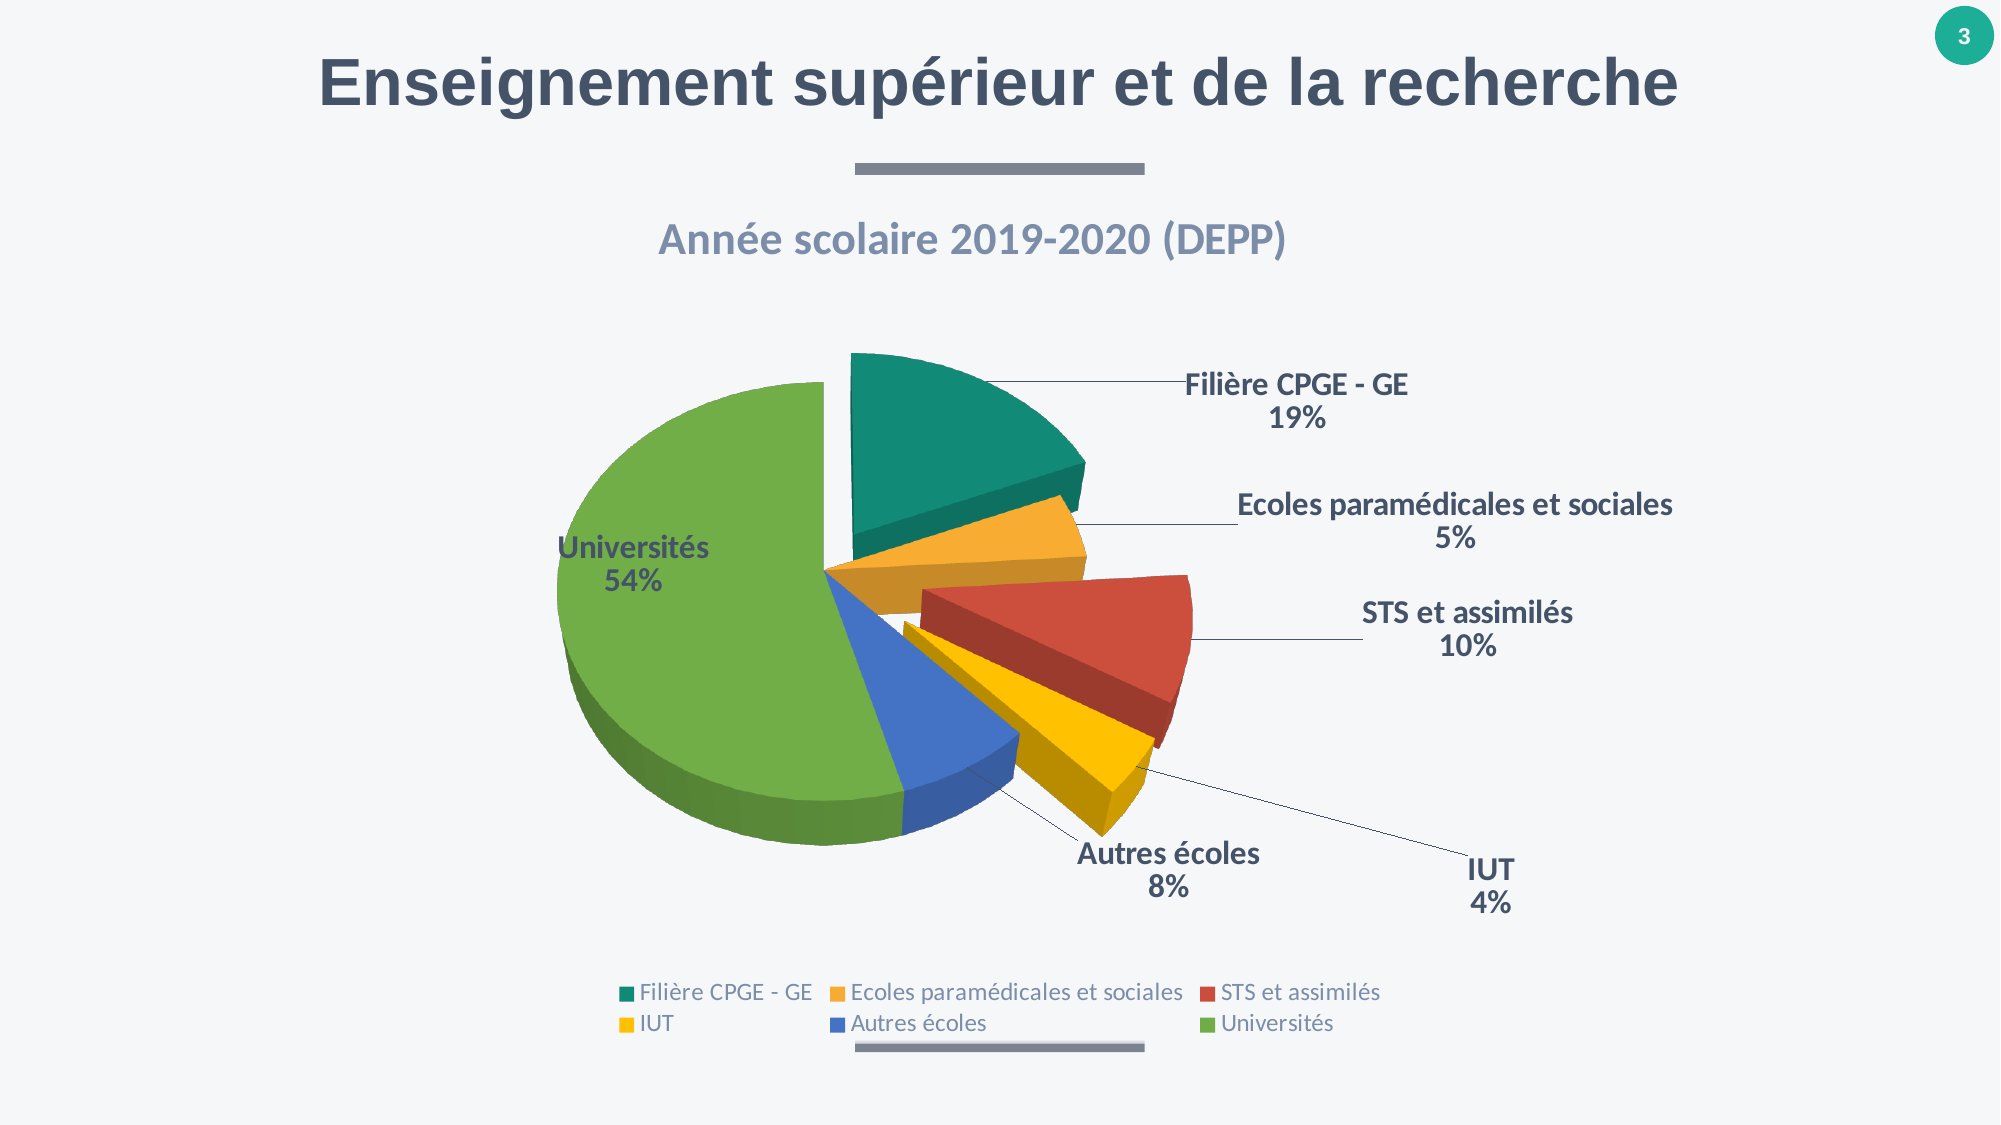

# Enseignement supérieur et de la recherche

[unsupported chart]